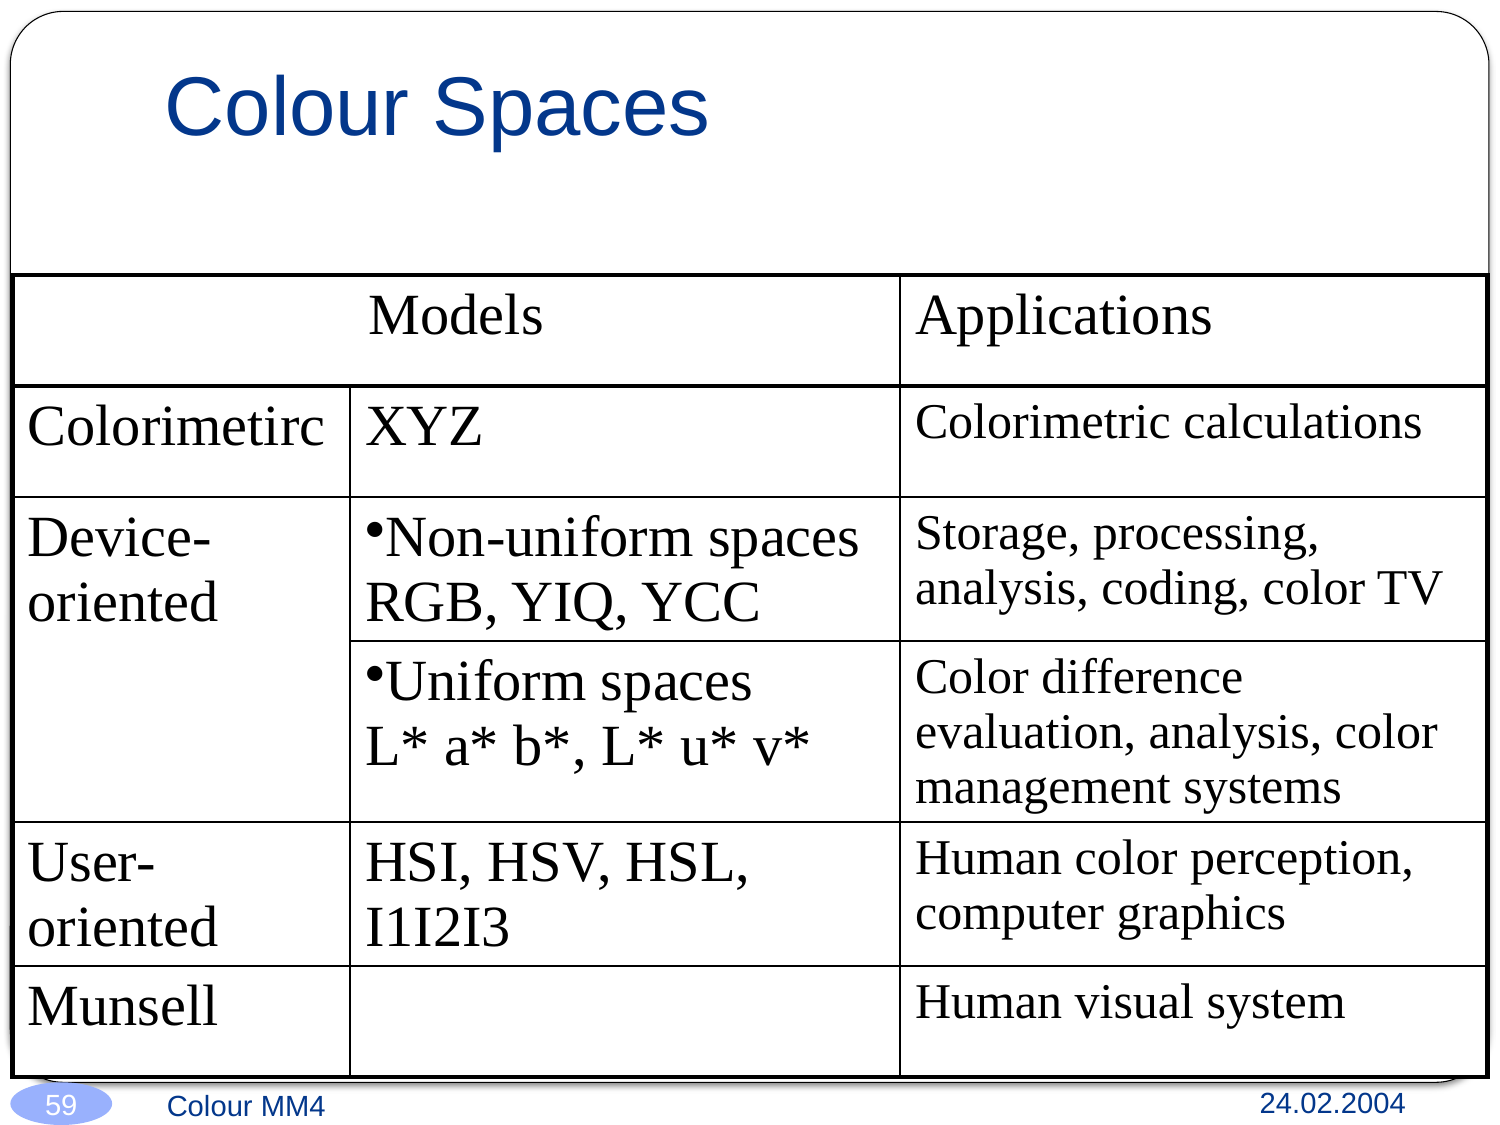

# Colour Spaces
| Models |  | Applications |
| --- | --- | --- |
| Colorimetirc | XYZ | Colorimetric calculations |
| Device-oriented | Non-uniform spaces RGB, YIQ, YCC | Storage, processing, analysis, coding, color TV |
|  | Uniform spaces L\* a\* b\*, L\* u\* v\* | Color difference evaluation, analysis, color management systems |
| User-oriented | HSI, HSV, HSL, I1I2I3 | Human color perception, computer graphics |
| Munsell |  | Human visual system |
24.02.2004
Colour MM4
59